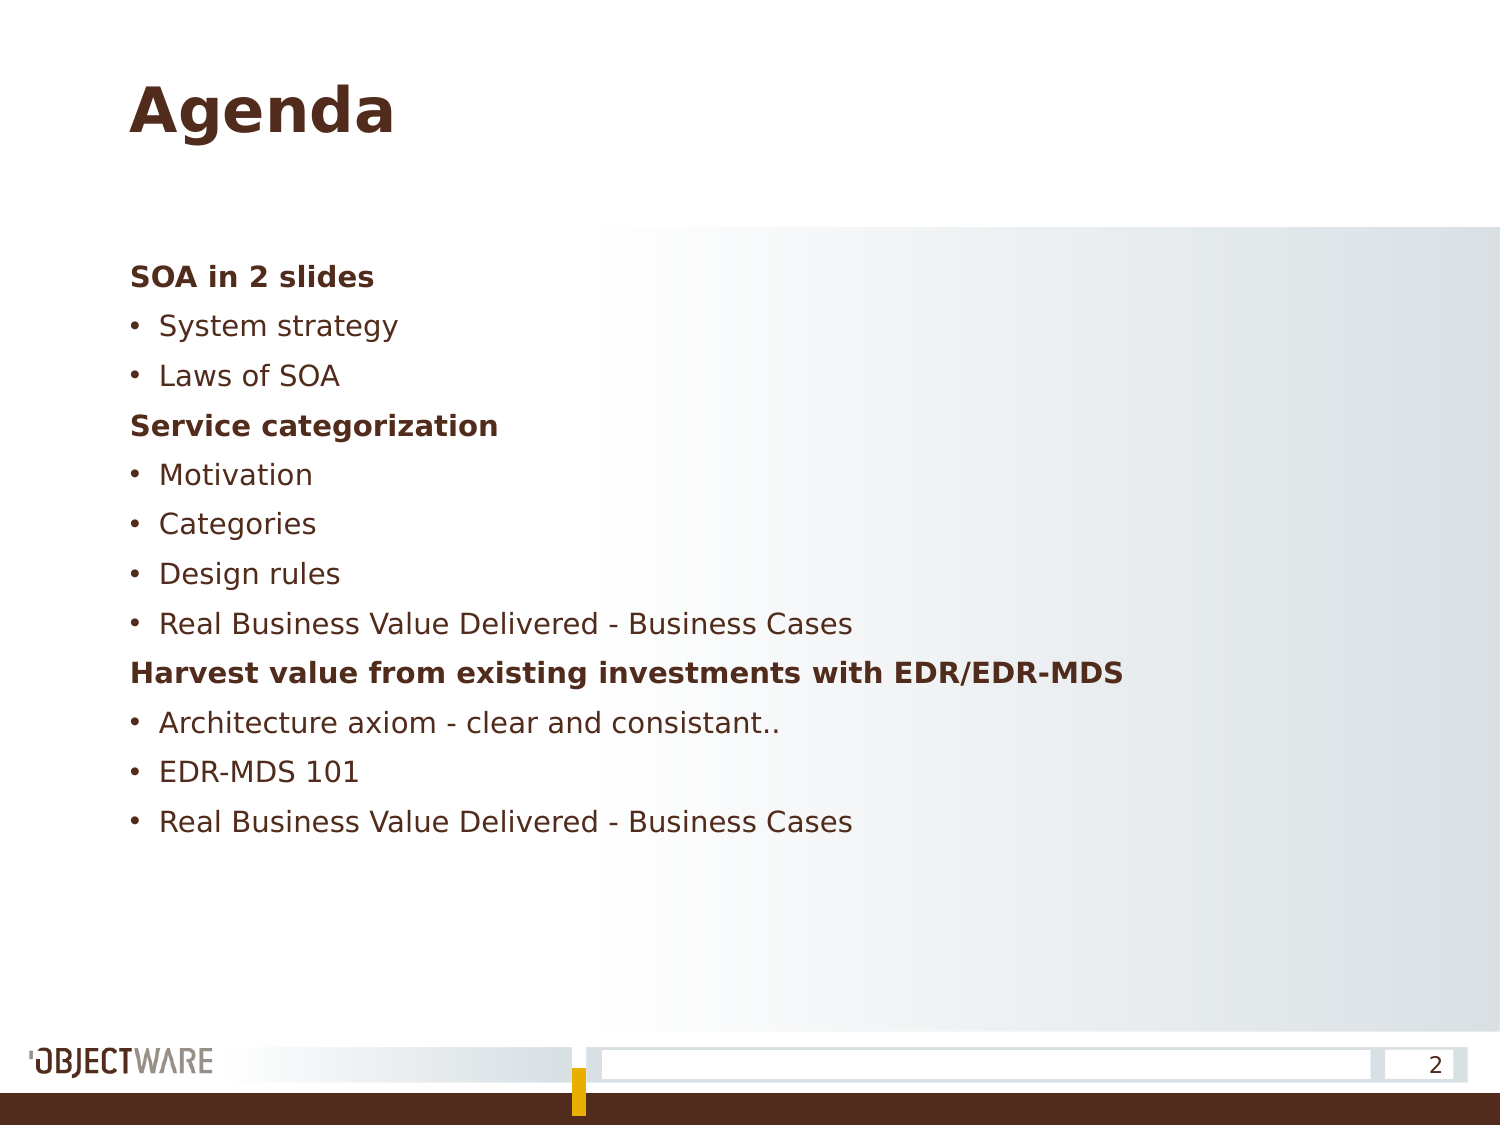

# Agenda
SOA in 2 slides
System strategy
Laws of SOA
Service categorization
Motivation
Categories
Design rules
Real Business Value Delivered - Business Cases
Harvest value from existing investments with EDR/EDR-MDS
Architecture axiom - clear and consistant..
EDR-MDS 101
Real Business Value Delivered - Business Cases
2